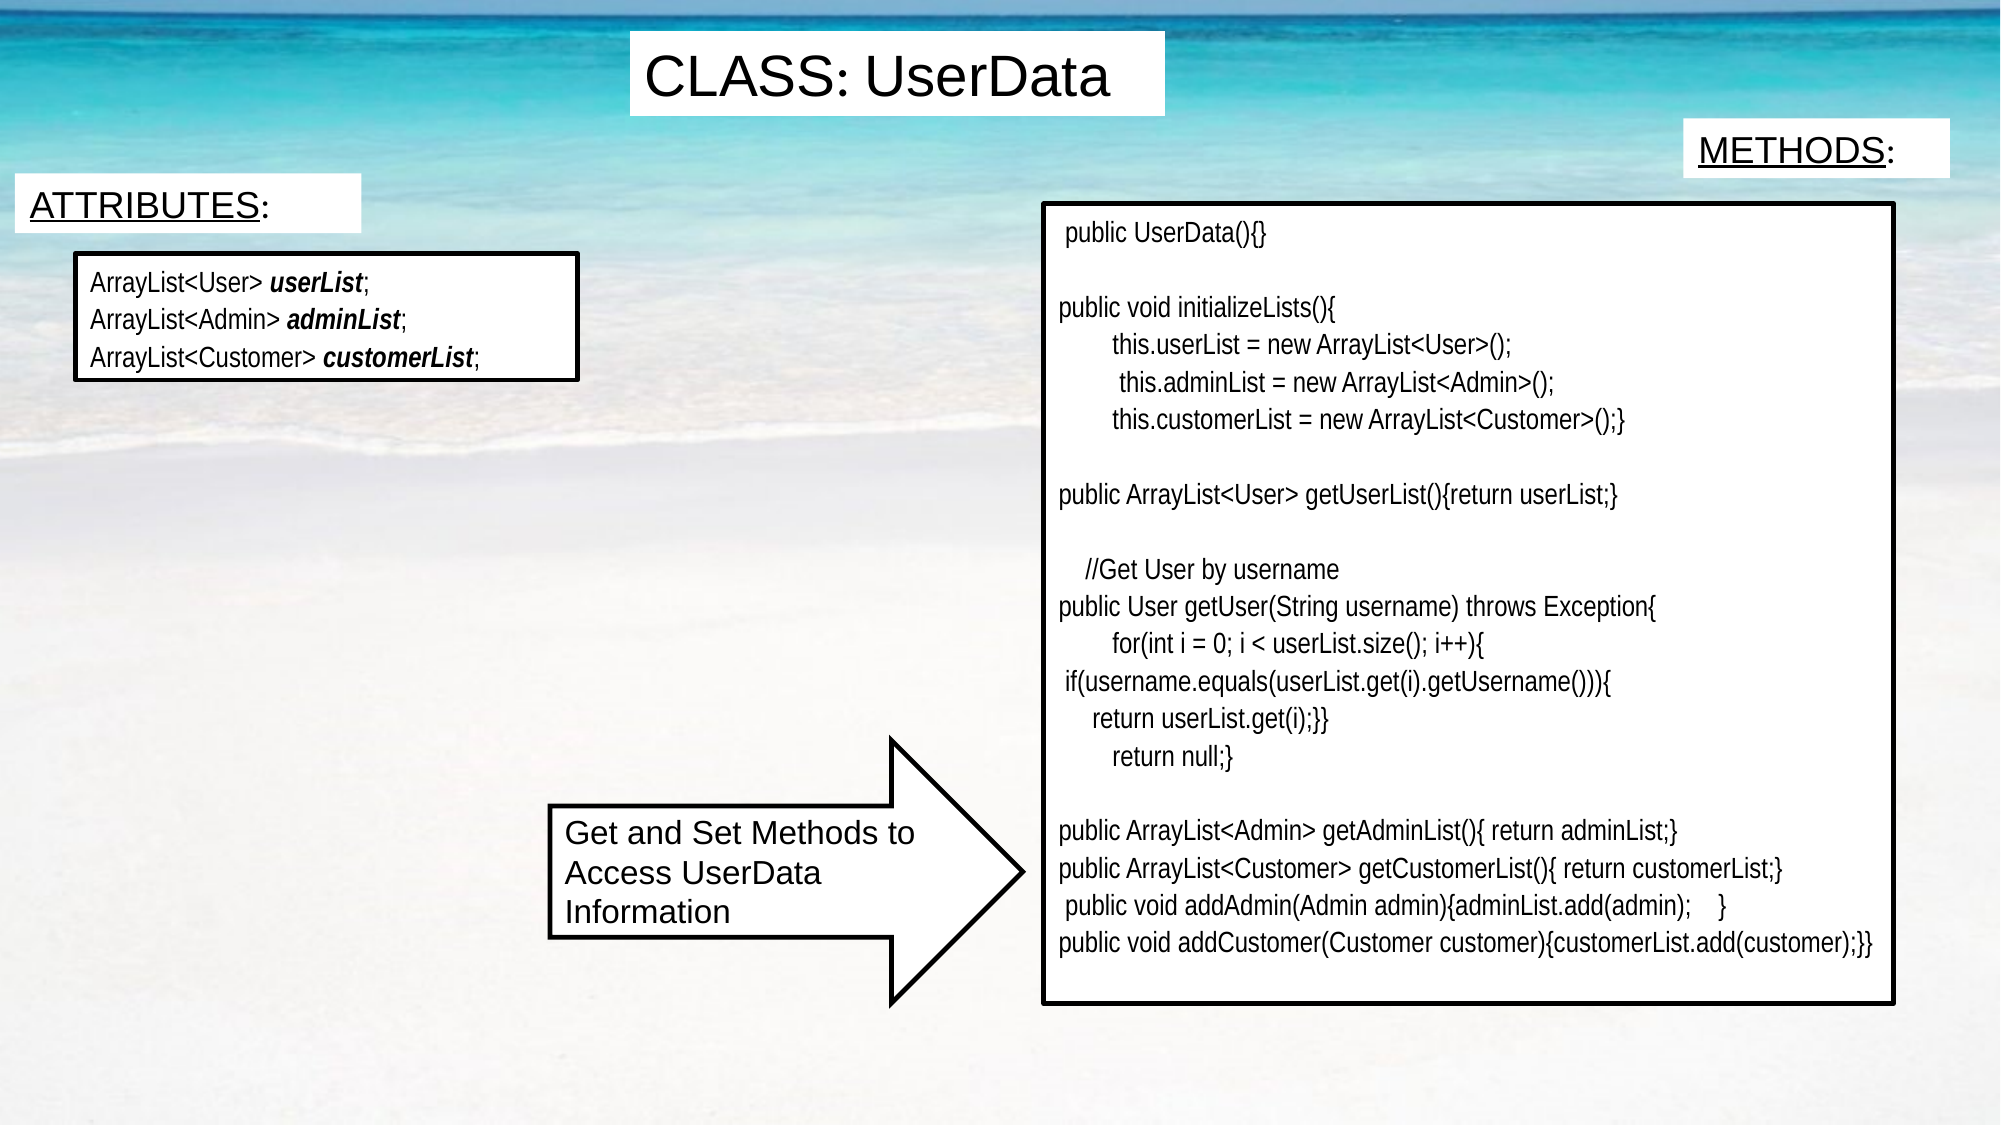

CLASS: UserData
METHODS:
ATTRIBUTES:
 public UserData(){}

public void initializeLists(){
        this.userList = new ArrayList<User>();
         this.adminList = new ArrayList<Admin>();
        this.customerList = new ArrayList<Customer>();}

public ArrayList<User> getUserList(){return userList;}

    //Get User by username
public User getUser(String username) throws Exception{
        for(int i = 0; i < userList.size(); i++){
 if(username.equals(userList.get(i).getUsername())){
     return userList.get(i);}}
        return null;}

public ArrayList<Admin> getAdminList(){ return adminList;}
public ArrayList<Customer> getCustomerList(){ return customerList;}
 public void addAdmin(Admin admin){adminList.add(admin);    }
public void addCustomer(Customer customer){customerList.add(customer);}}
ArrayList<User> userList;
ArrayList<Admin> adminList;
ArrayList<Customer> customerList;

Get and Set Methods to Access UserData Information